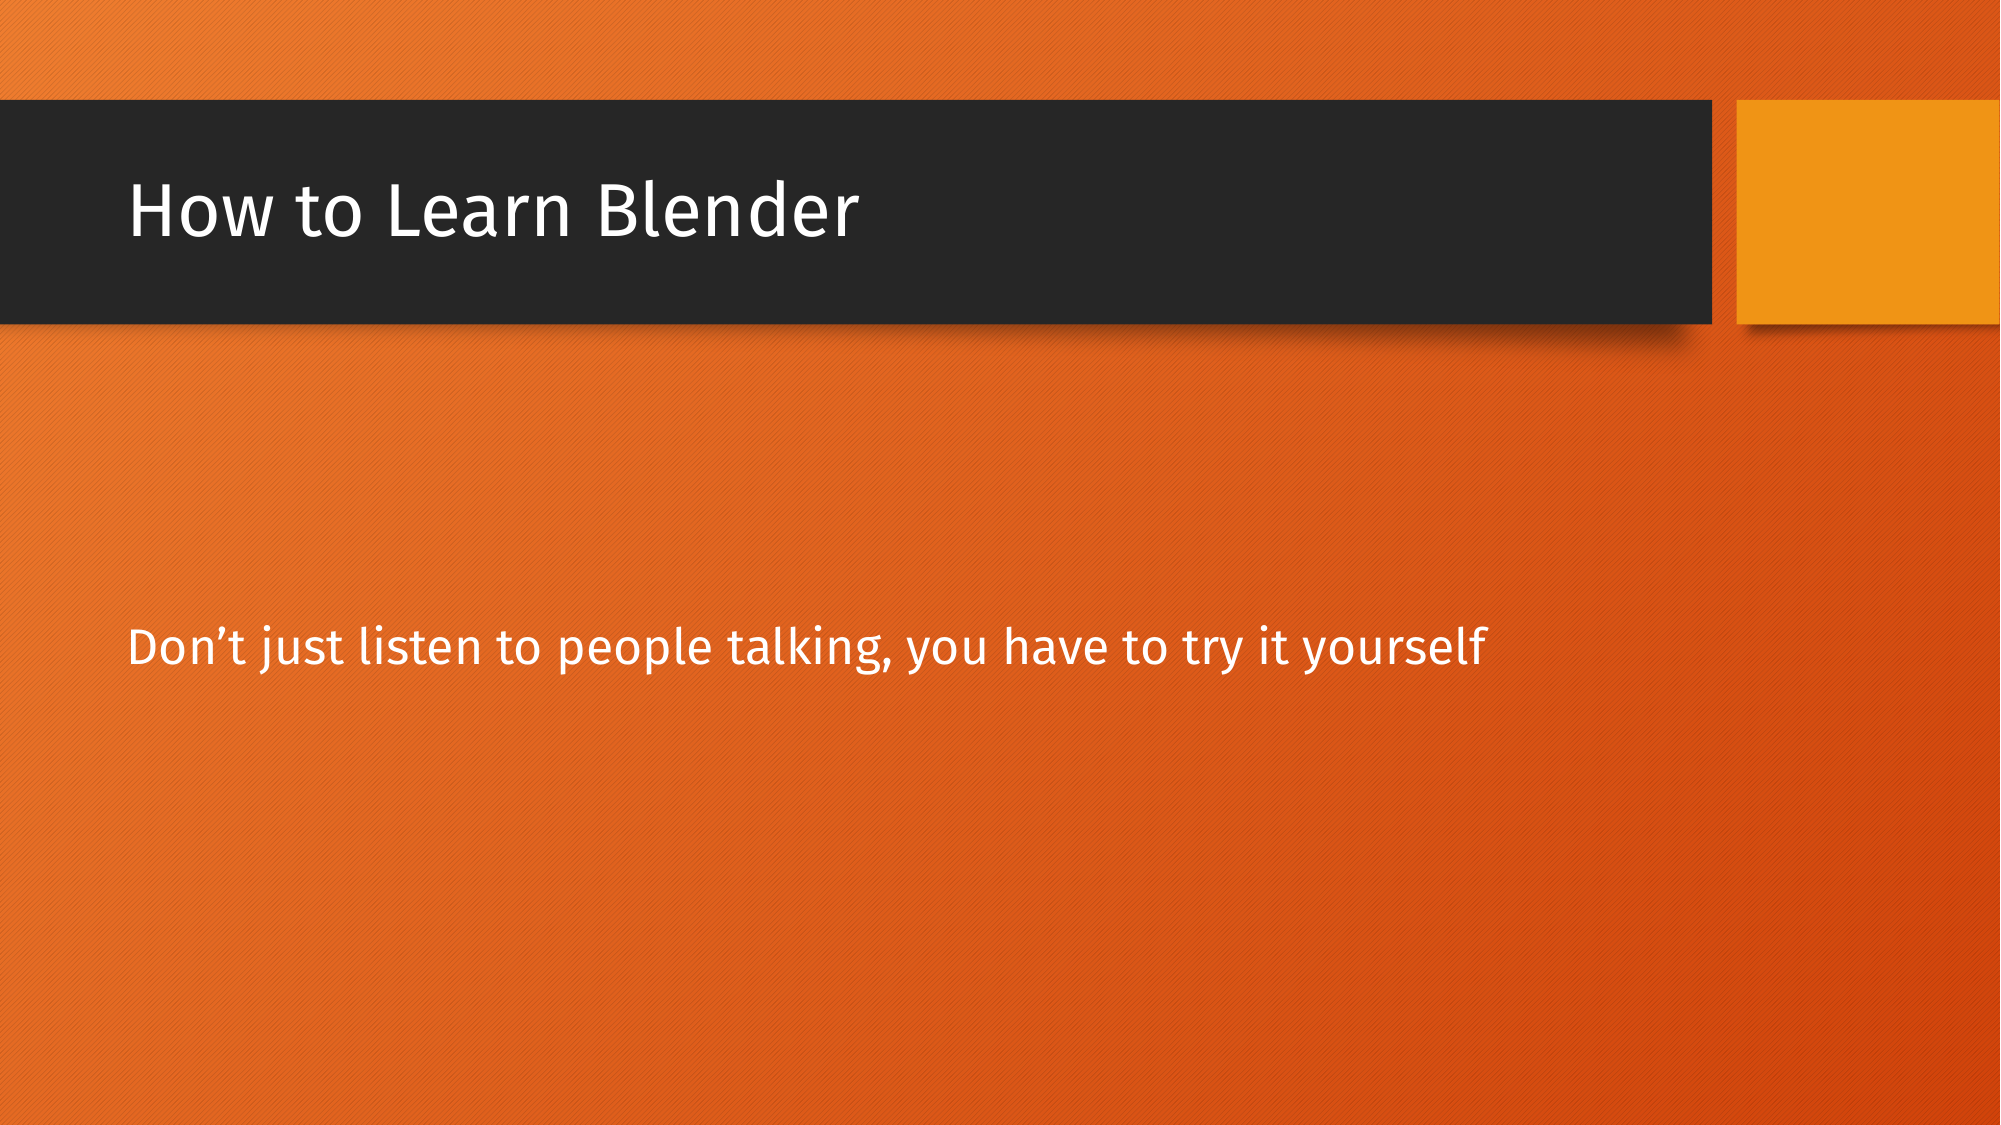

# How to Learn Blender

Don’t just listen to people talking, you have to try it yourself